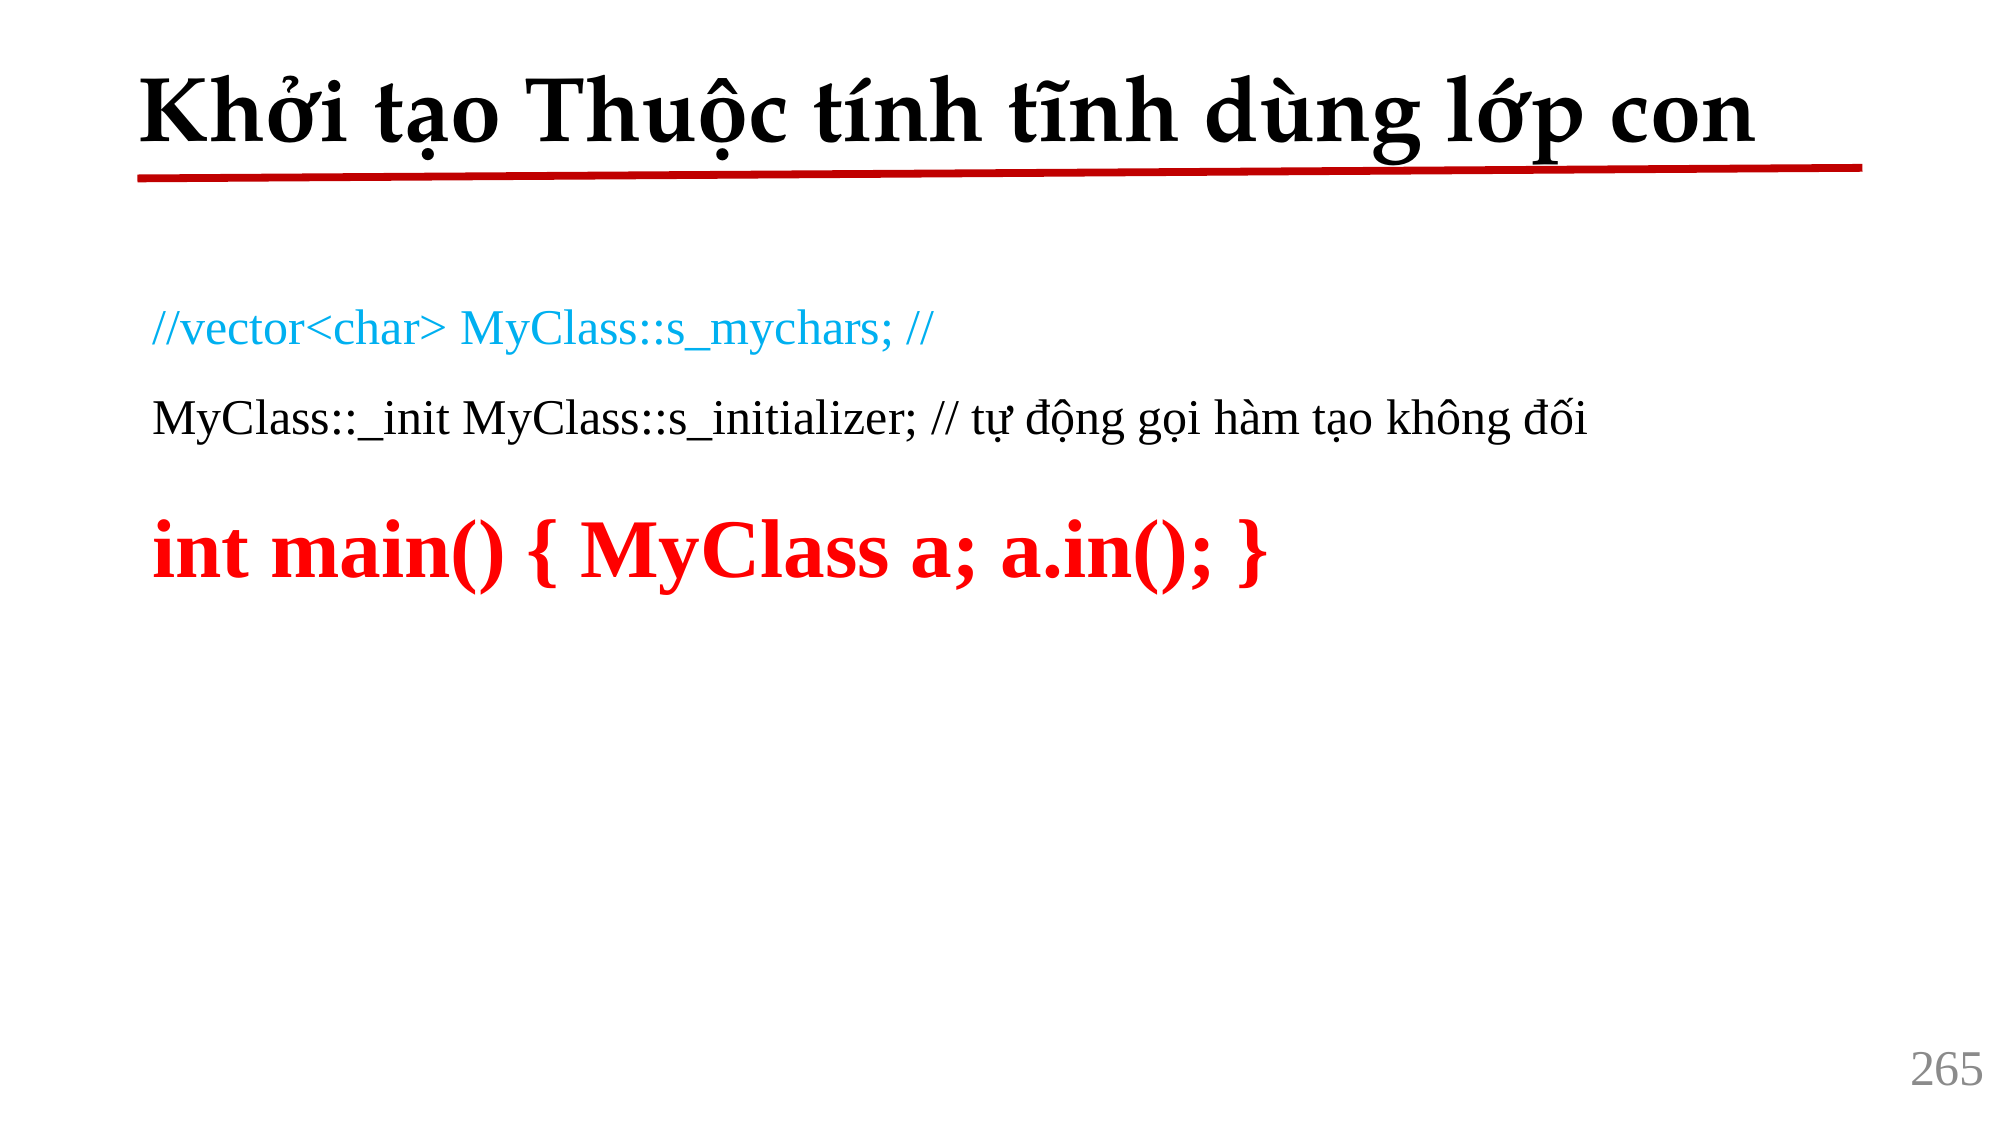

# Khởi tạo Thuộc tính tĩnh dùng lớp con
//vector<char> MyClass::s_mychars; // define our static member variable
MyClass::_init MyClass::s_initializer; // tự động gọi hàm tạo không đối// define ou
int main() { MyClass a; a.in(); }
 static initializer, which will call the _init constructor, which will initialize s_mychars

265